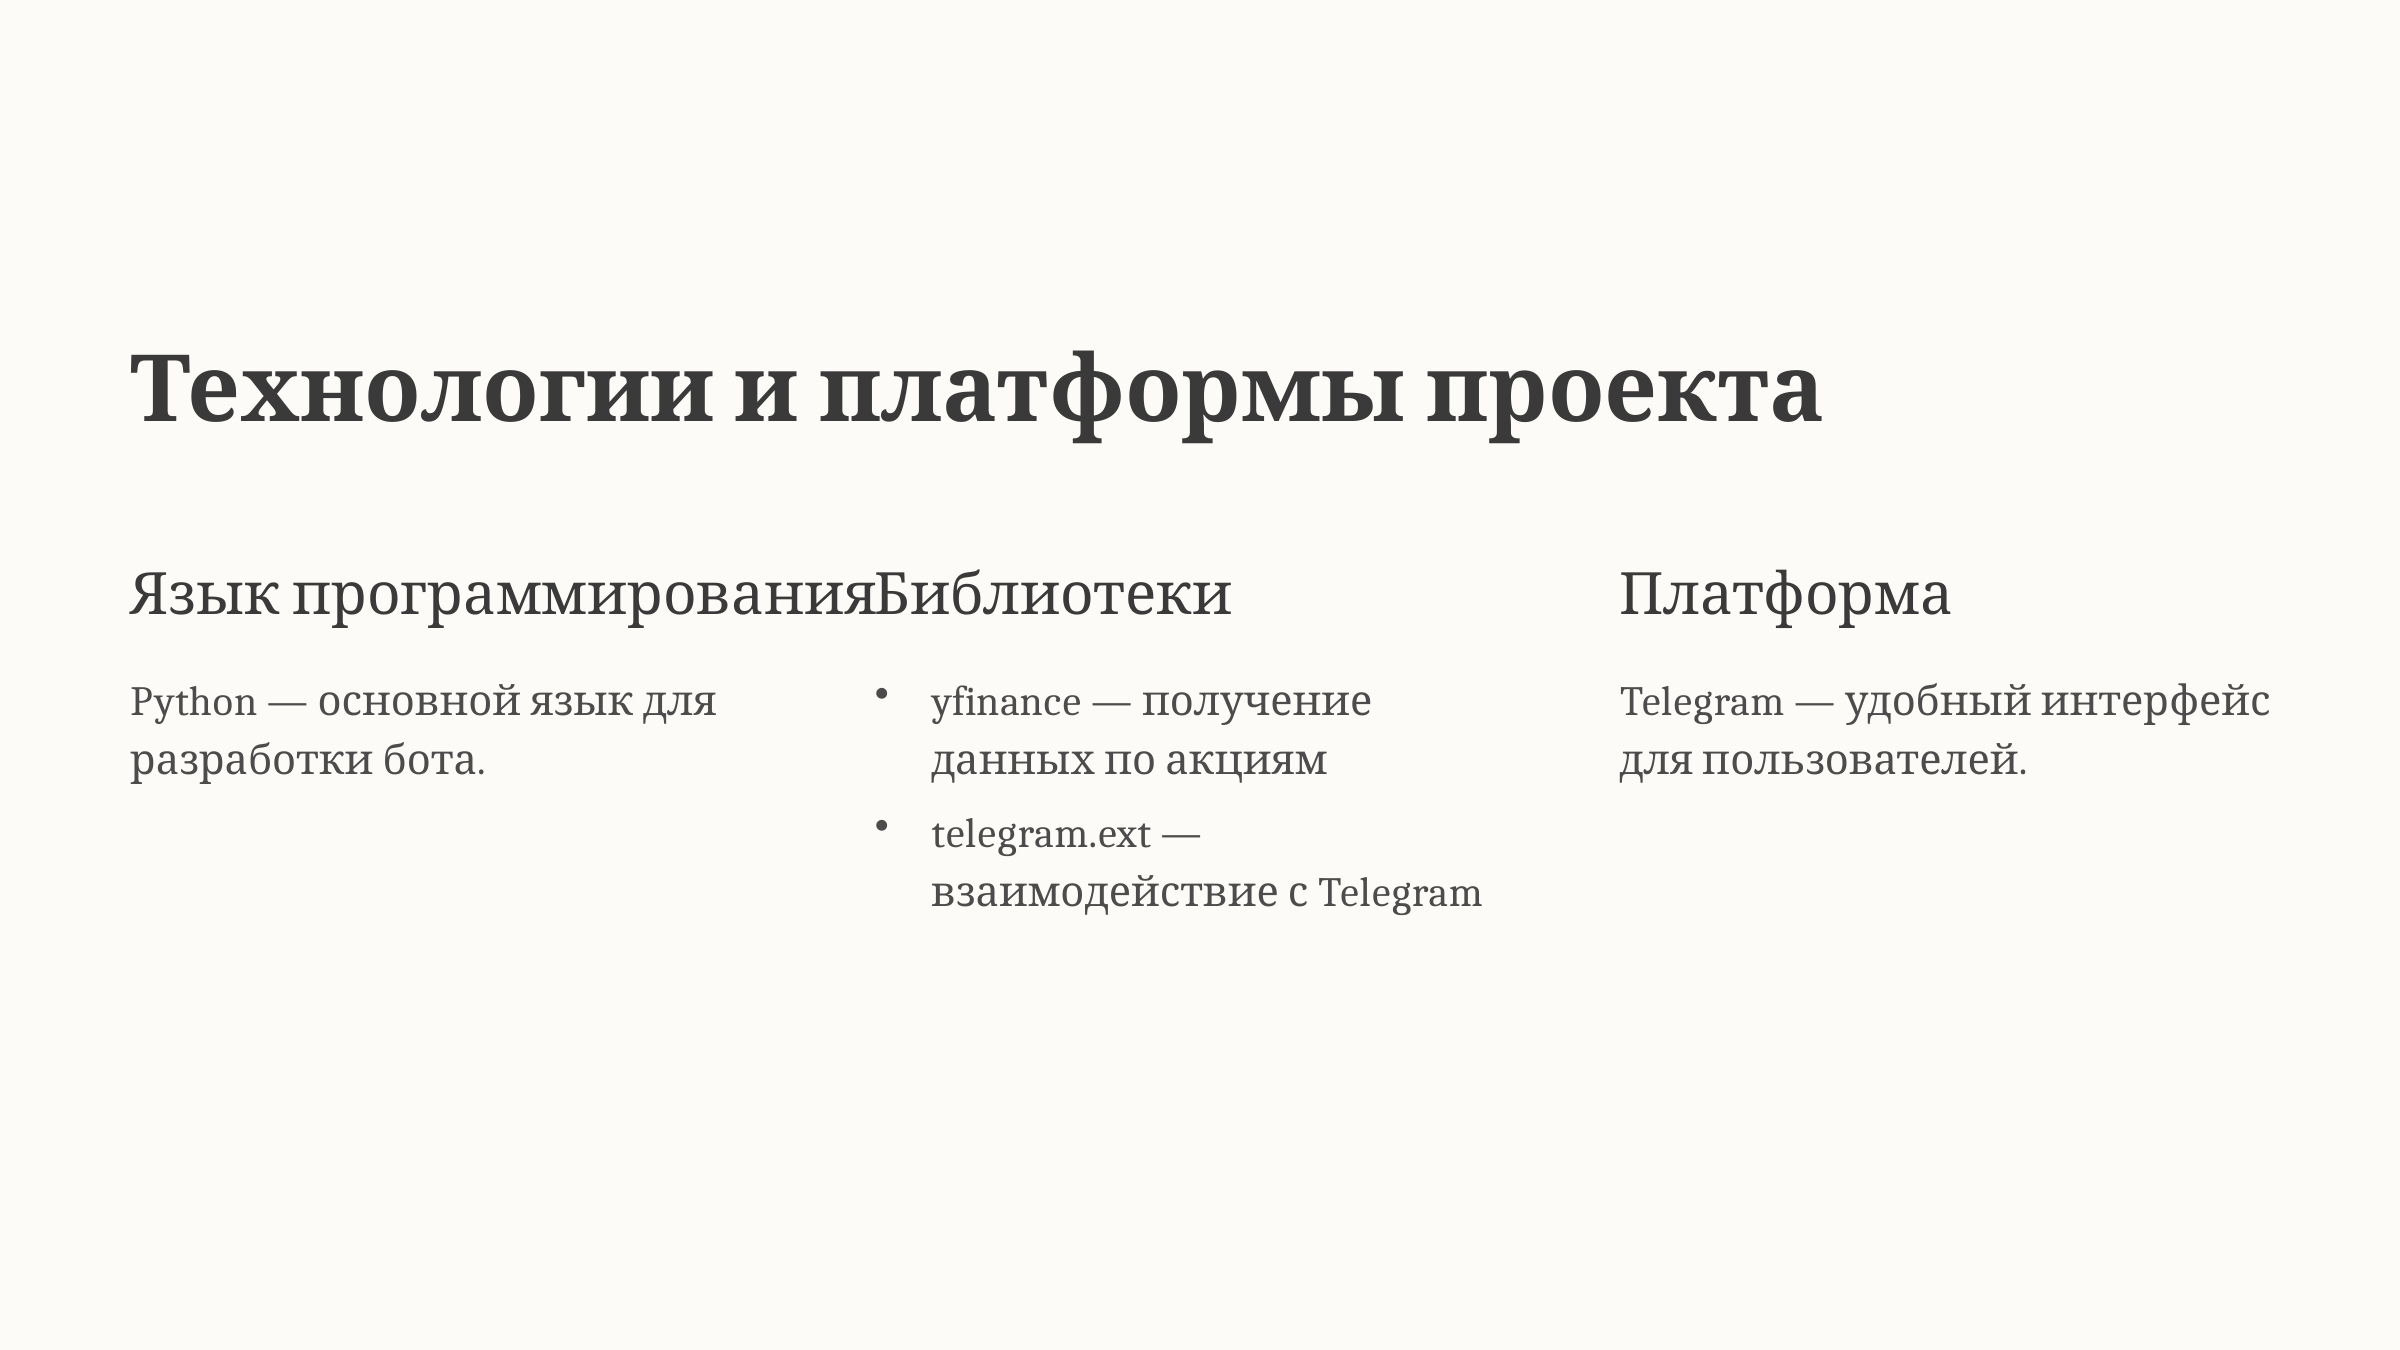

Технологии и платформы проекта
Язык программирования
Библиотеки
Платформа
Python — основной язык для разработки бота.
yfinance — получение данных по акциям
Telegram — удобный интерфейс для пользователей.
telegram.ext — взаимодействие с Telegram